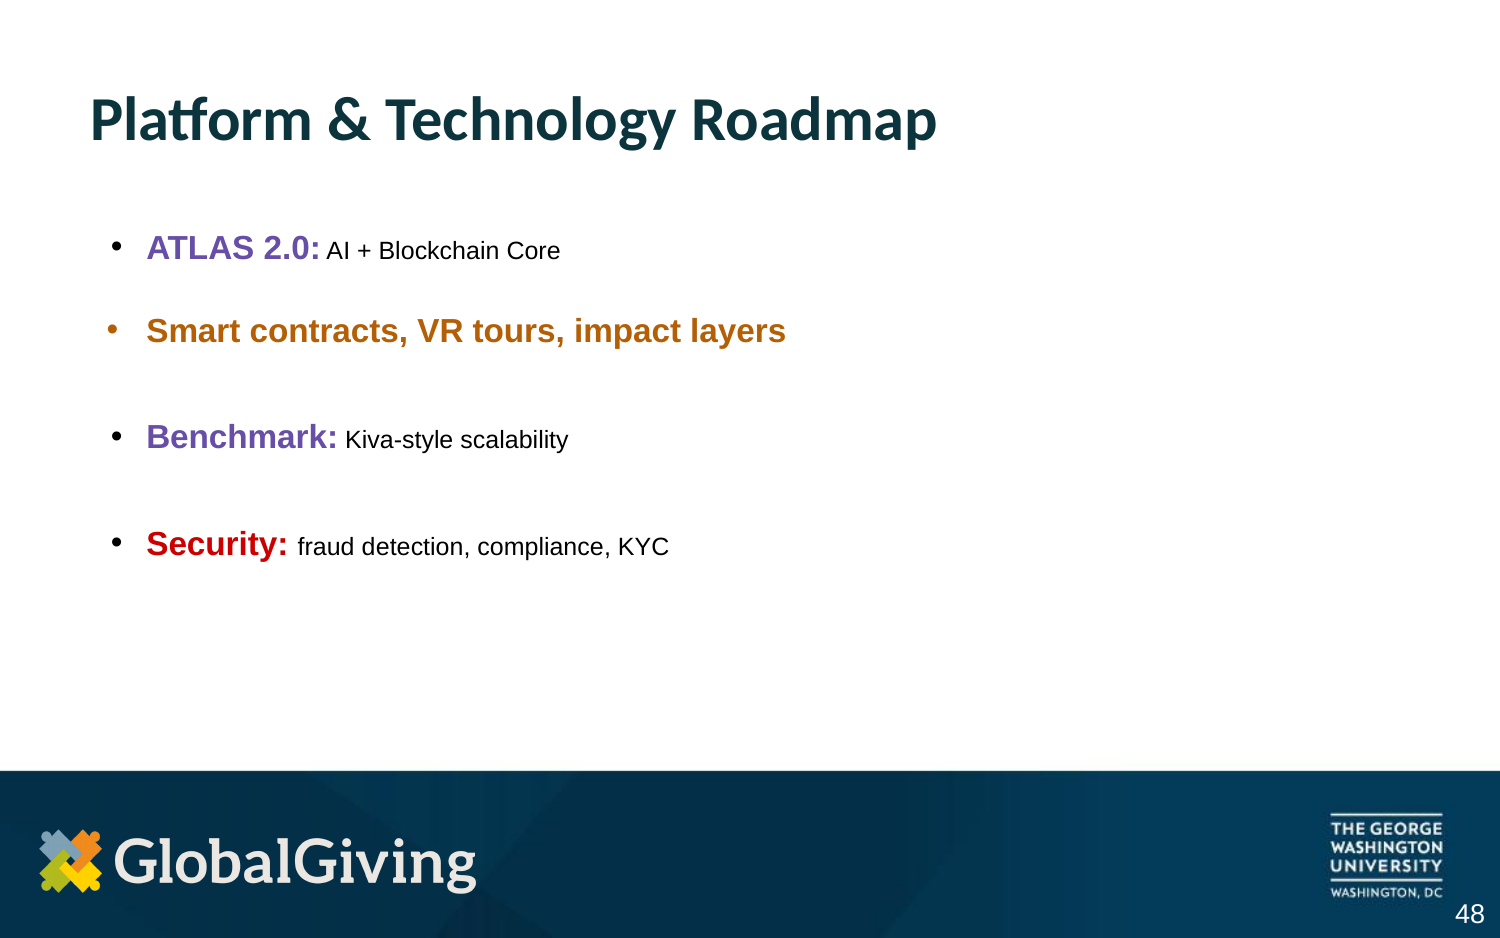

# Platform & Technology Roadmap
ATLAS 2.0: AI + Blockchain Core

Smart contracts, VR tours, impact layers

Benchmark: Kiva-style scalability

Security: fraud detection, compliance, KYC
48